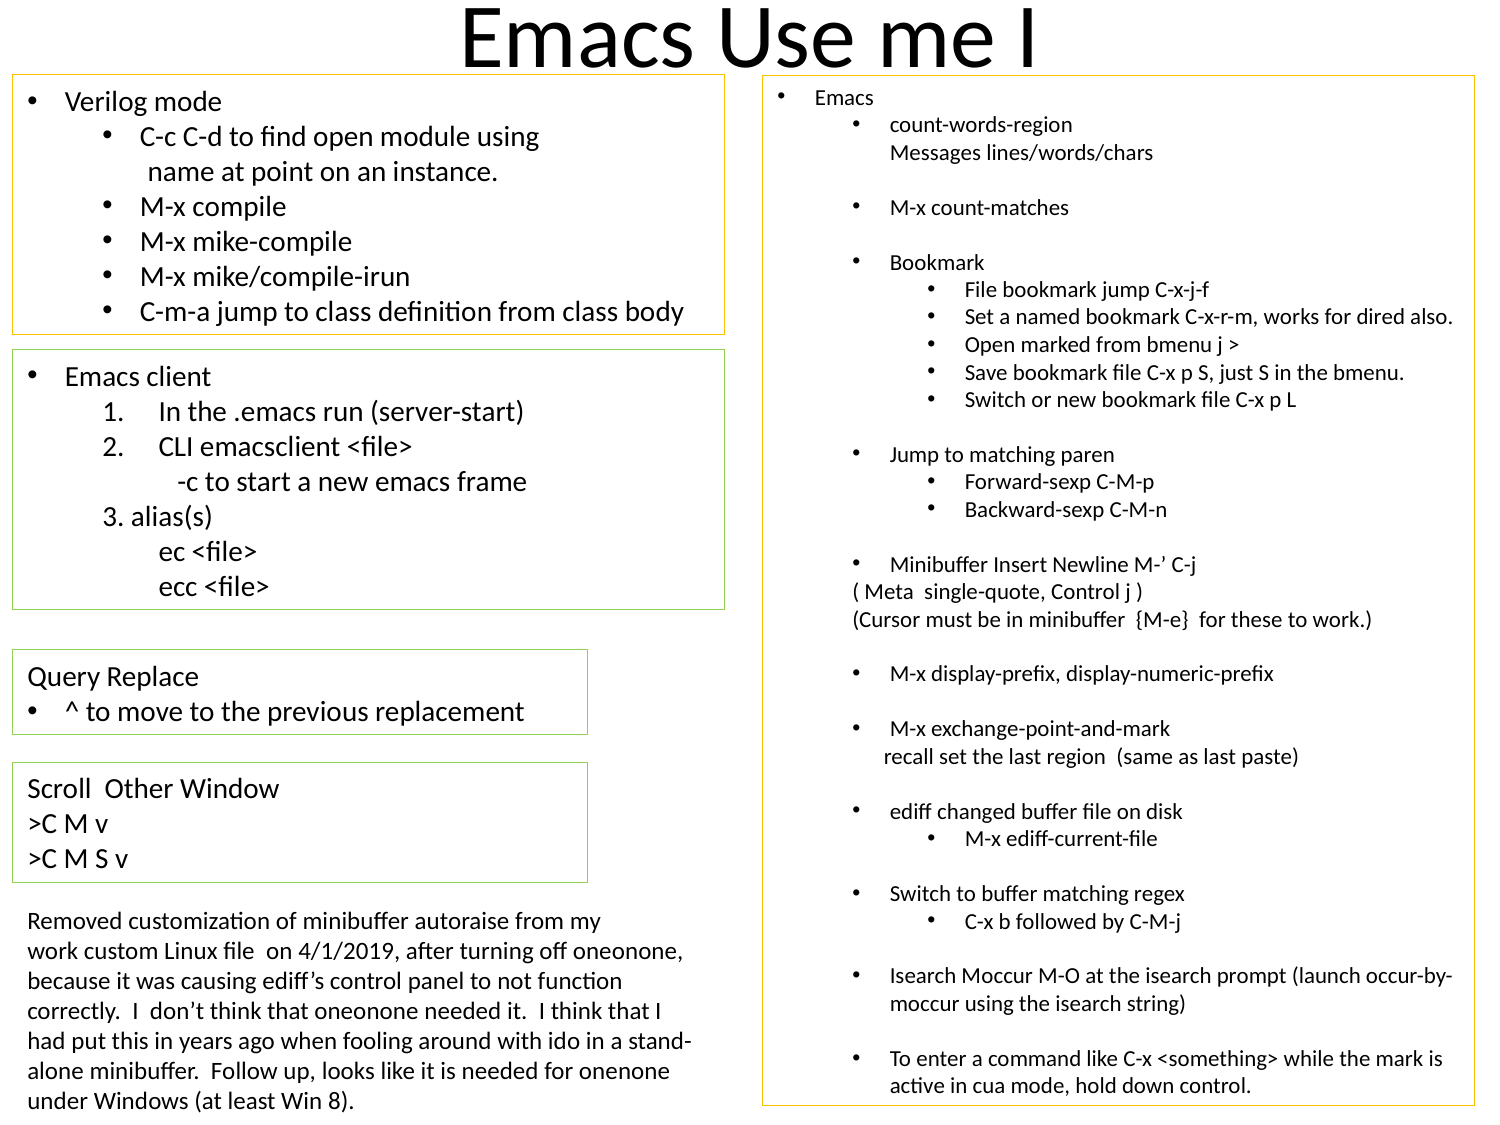

# Emacs Use me I
Verilog mode
C-c C-d to find open module using
       name at point on an instance.
M-x compile
M-x mike-compile
M-x mike/compile-irun
C-m-a jump to class definition from class body
Emacs
count-words-region
	Messages lines/words/chars

M-x count-matches

Bookmark
File bookmark jump C-x-j-f
Set a named bookmark C-x-r-m, works for dired also.
Open marked from bmenu j >
Save bookmark file C-x p S, just S in the bmenu.
Switch or new bookmark file C-x p L

Jump to matching paren
Forward-sexp C-M-p
Backward-sexp C-M-n

Minibuffer Insert Newline M-’ C-j
( Meta  single-quote, Control j )
(Cursor must be in minibuffer  {M-e}  for these to work.)

M-x display-prefix, display-numeric-prefix

M-x exchange-point-and-mark
      recall set the last region  (same as last paste)

ediff changed buffer file on disk
M-x ediff-current-file

Switch to buffer matching regex
C-x b followed by C-M-j
Isearch Moccur M-O at the isearch prompt (launch occur-by-moccur using the isearch string)
To enter a command like C-x <something> while the mark is active in cua mode, hold down control.
Emacs client
In the .emacs run (server-start)
CLI emacsclient <file>
-c to start a new emacs frame
3. alias(s)
	ec <file>
	ecc <file>
Query Replace
^ to move to the previous replacement
Scroll  Other Window
>C M v
>C M S v
Removed customization of minibuffer autoraise from my
work custom Linux file  on 4/1/2019, after turning off oneonone,
because it was causing ediff’s control panel to not function correctly.  I  don’t think that oneonone needed it.  I think that I had put this in years ago when fooling around with ido in a stand-alone minibuffer.  Follow up, looks like it is needed for onenone
under Windows (at least Win 8).